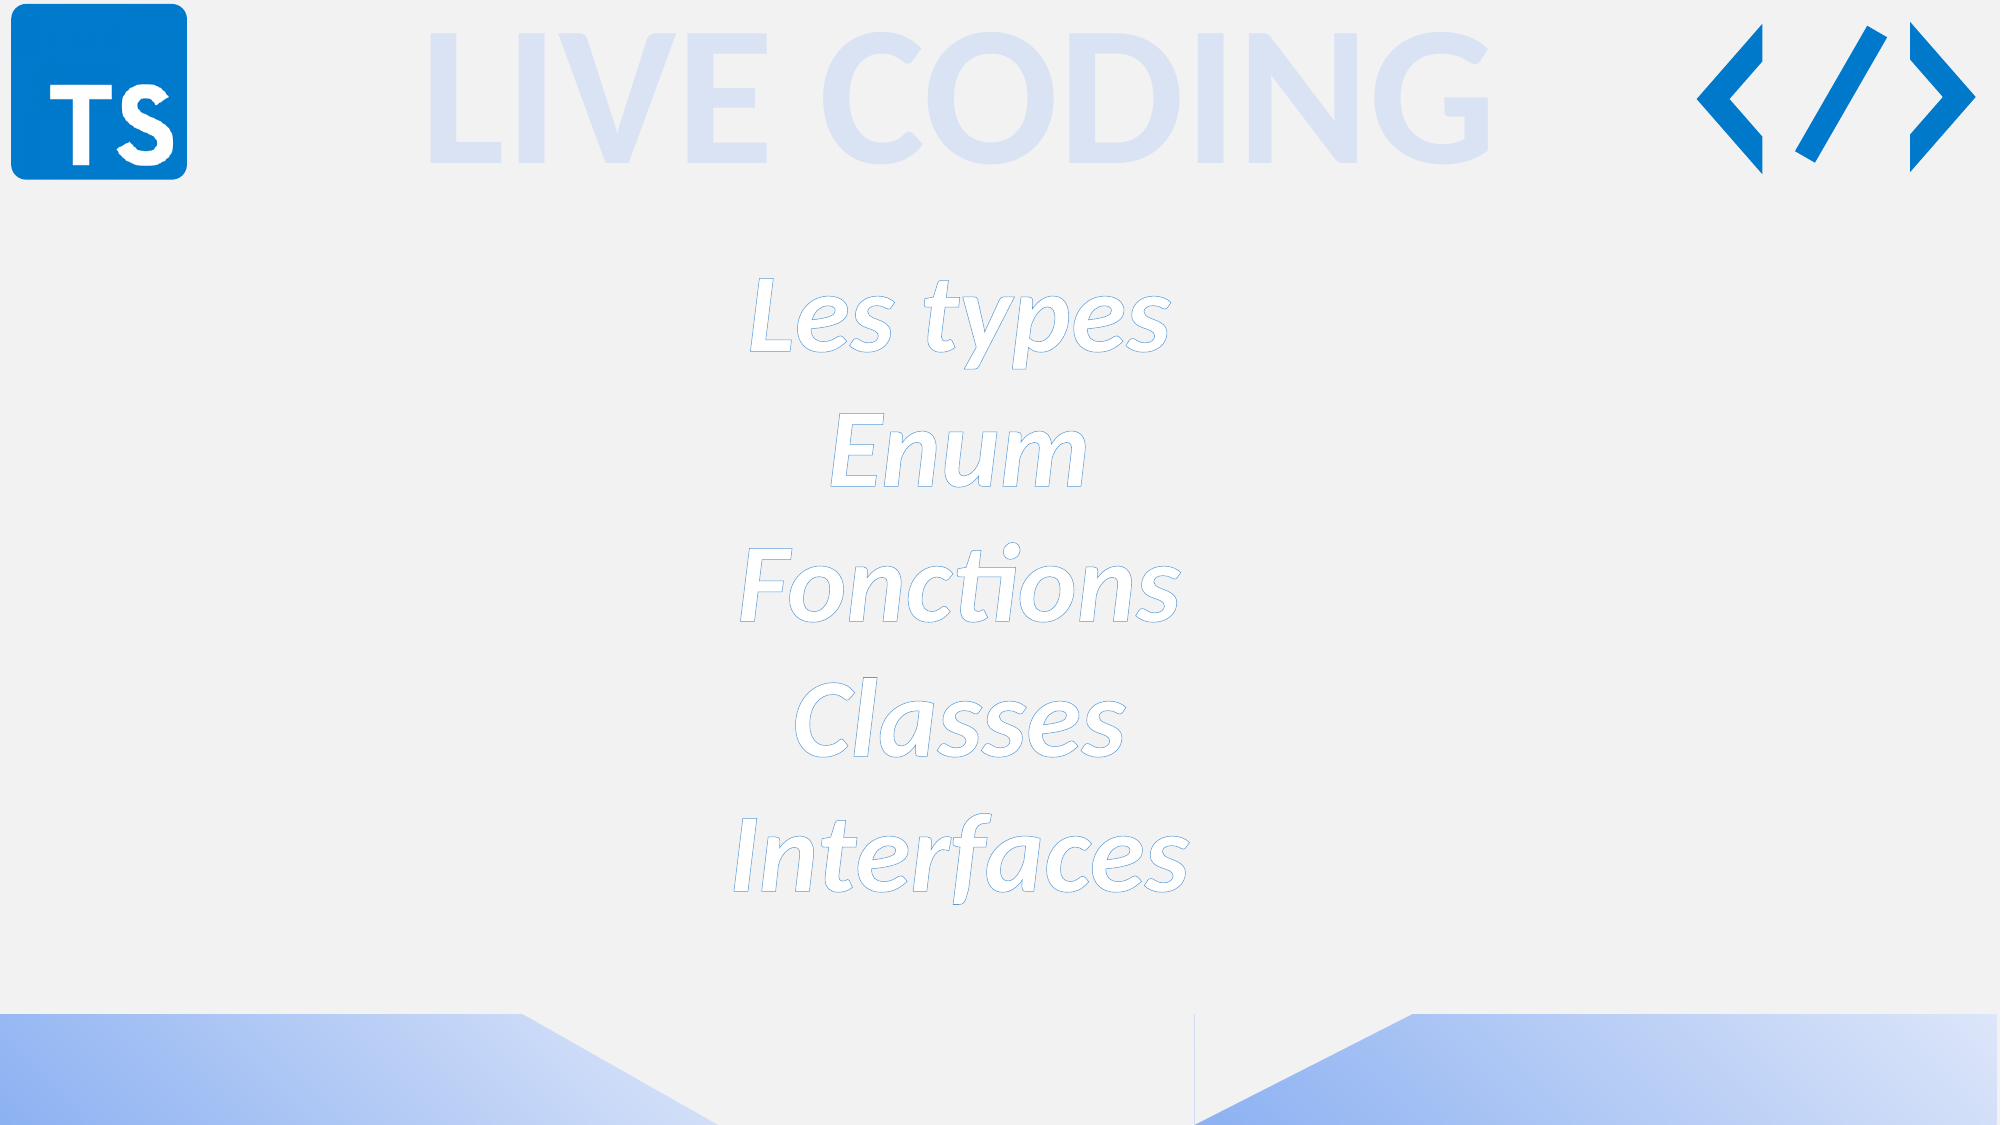

LIVE CODING
Les types
Enum
Fonctions
Classes
Interfaces